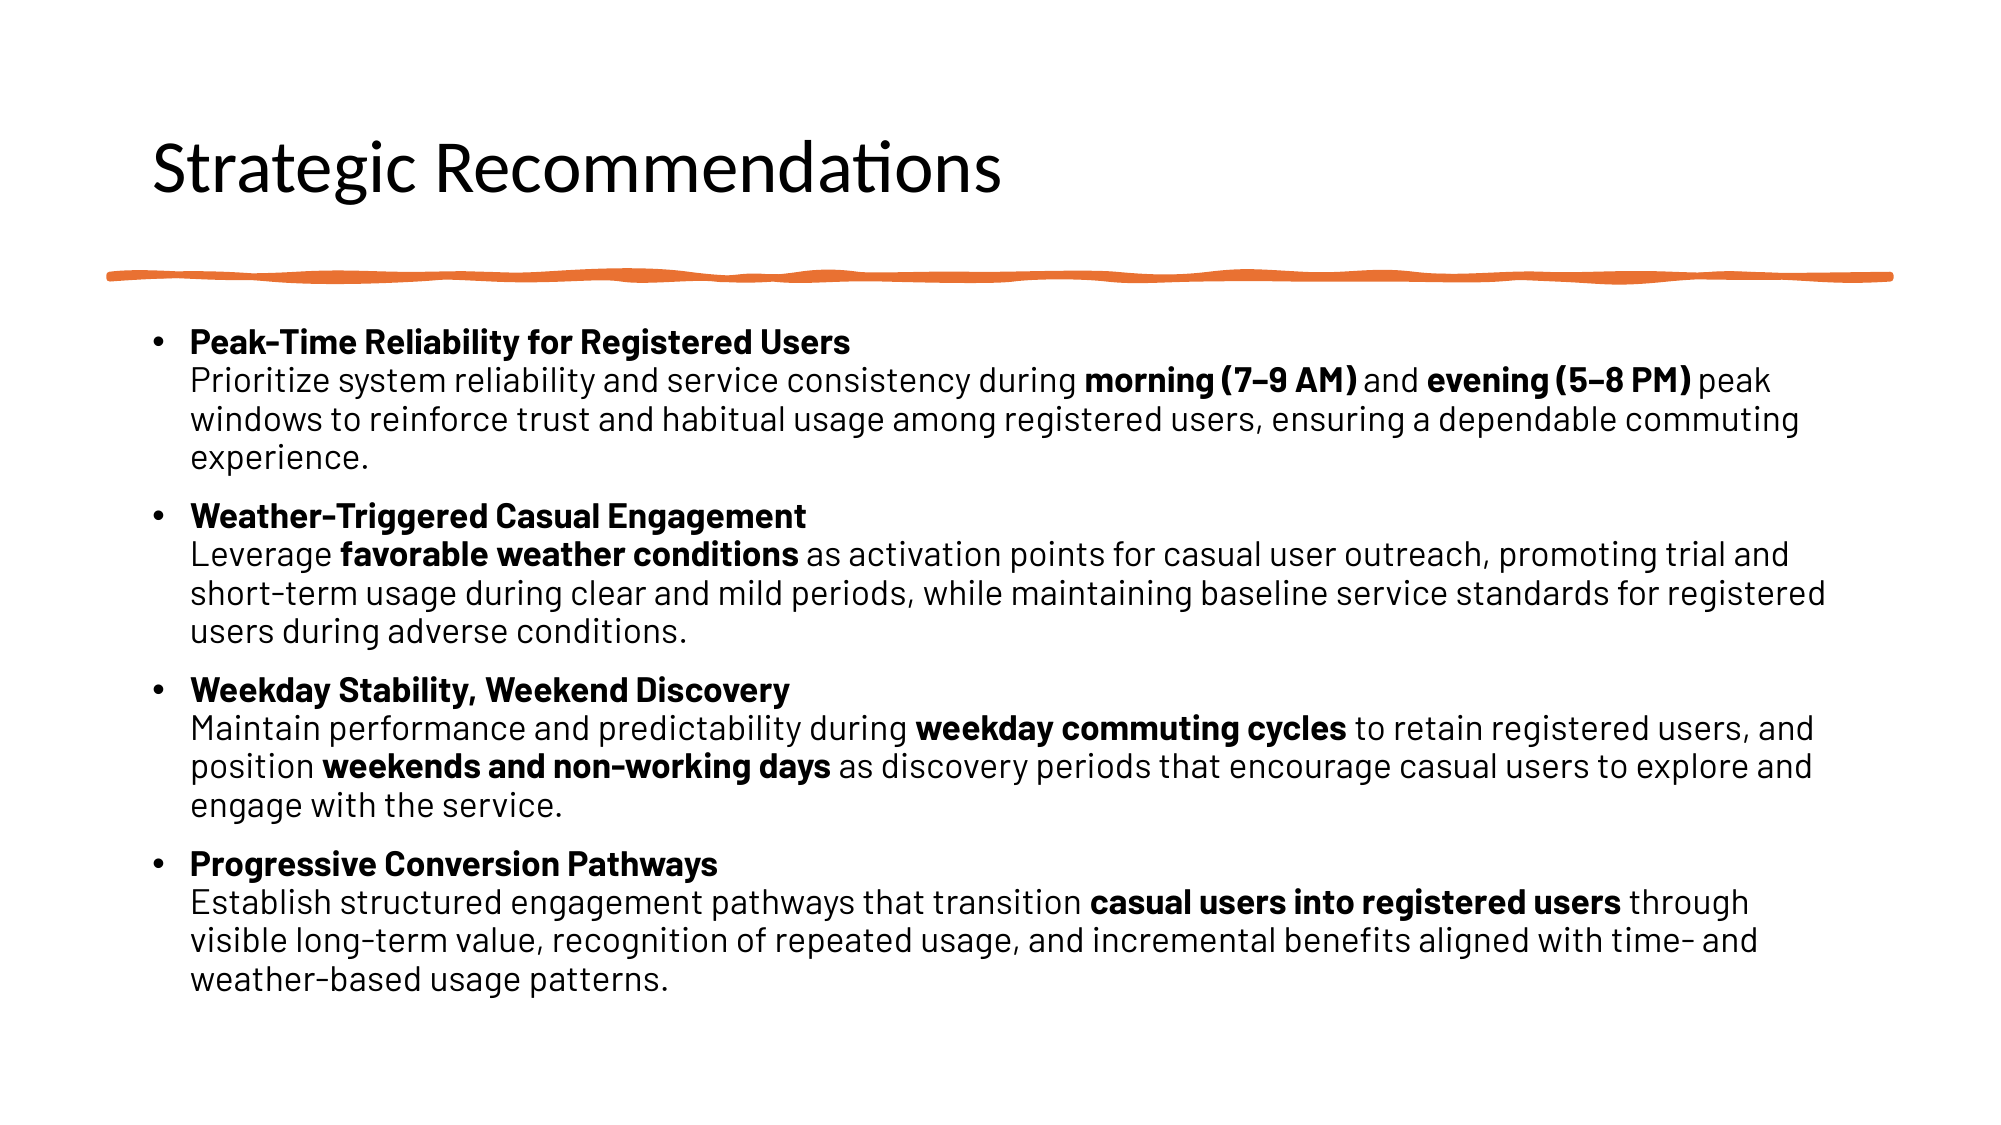

# Strategic Recommendations

Peak-Time Reliability for Registered Users
Prioritize system reliability and service consistency during morning (7–9 AM) and evening (5–8 PM) peak windows to reinforce trust and habitual usage among registered users, ensuring a dependable commuting experience.
Weather-Triggered Casual Engagement
Leverage favorable weather conditions as activation points for casual user outreach, promoting trial and short-term usage during clear and mild periods, while maintaining baseline service standards for registered users during adverse conditions.
Weekday Stability, Weekend Discovery
Maintain performance and predictability during weekday commuting cycles to retain registered users, and position weekends and non-working days as discovery periods that encourage casual users to explore and engage with the service.
Progressive Conversion Pathways
Establish structured engagement pathways that transition casual users into registered users through visible long-term value, recognition of repeated usage, and incremental benefits aligned with time- and weather-based usage patterns.